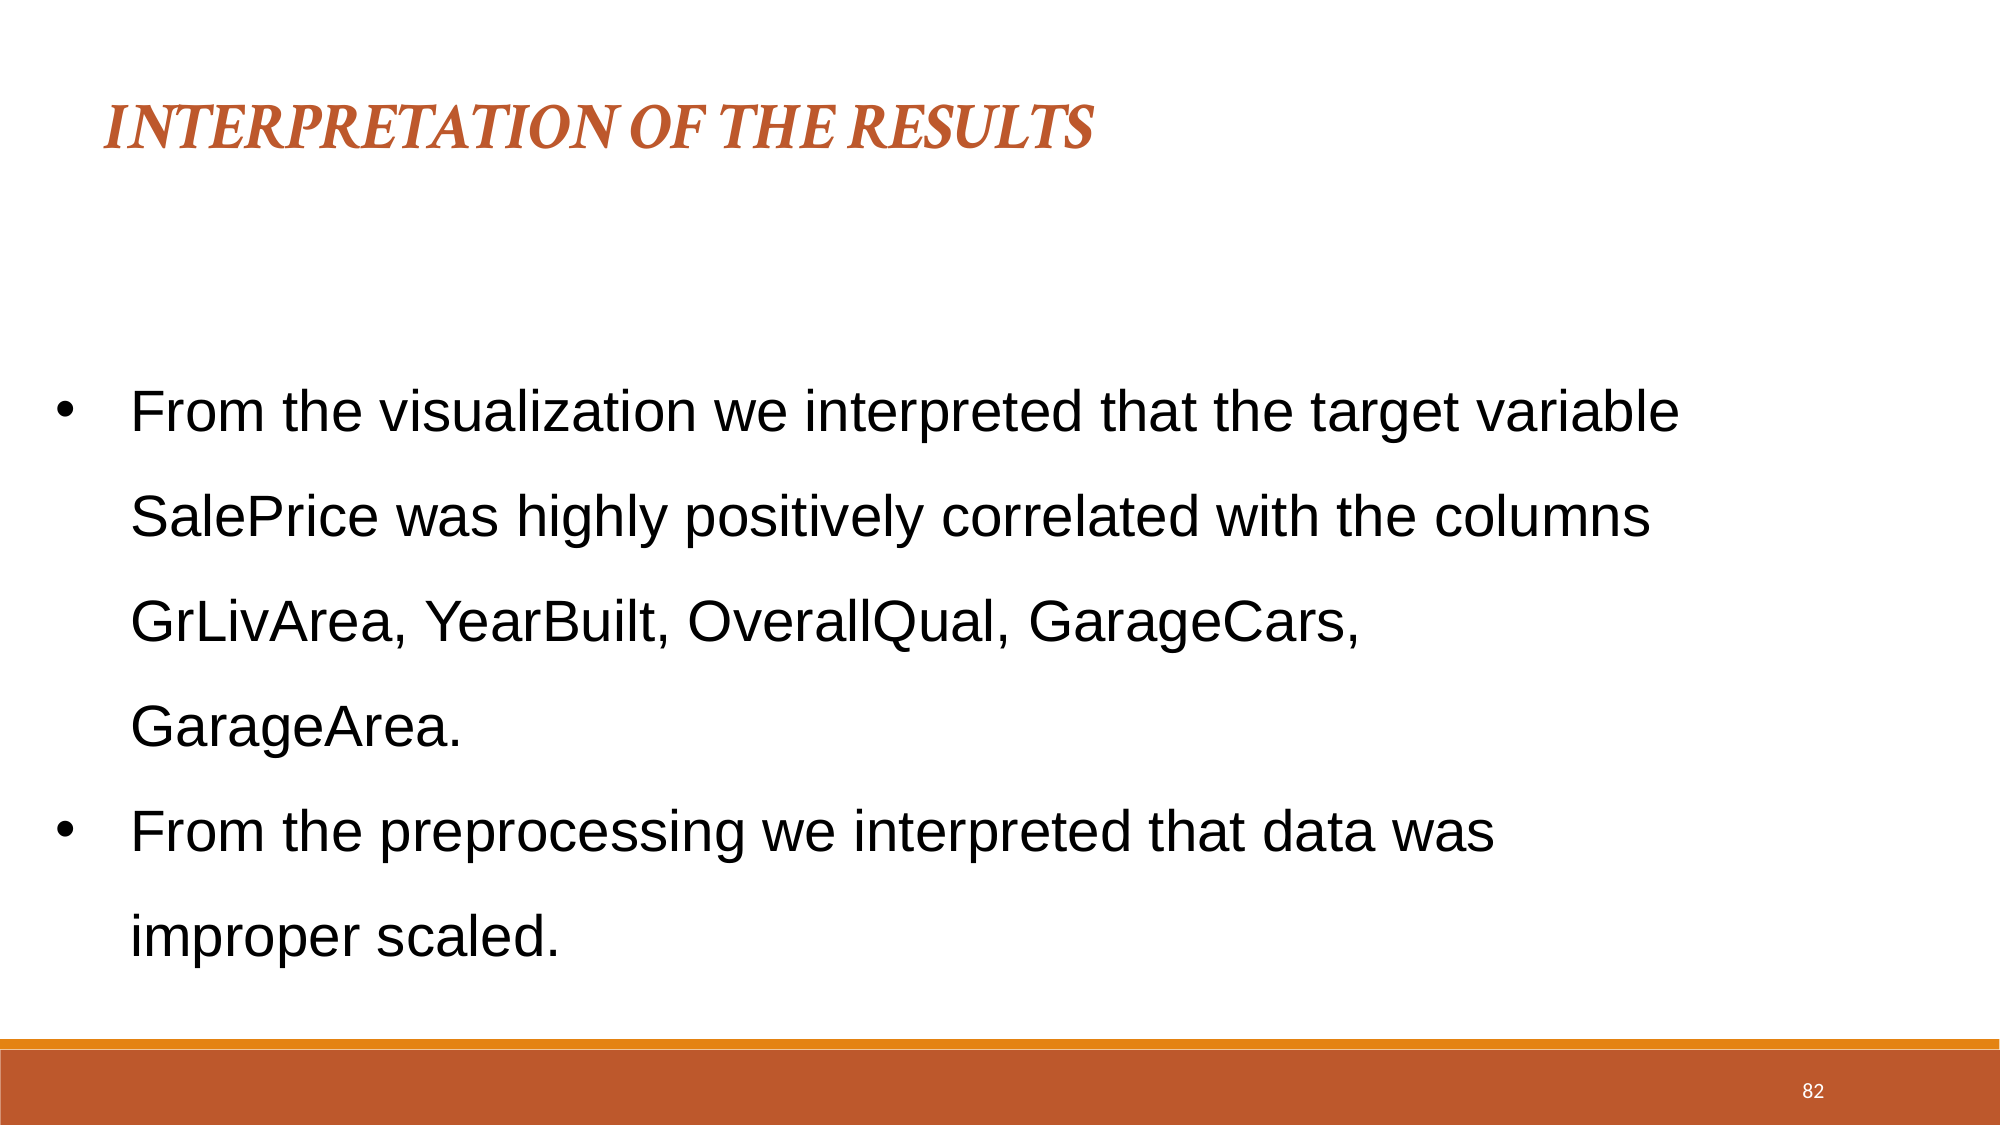

INTERPRETATION OF THE RESULTS
From the visualization we interpreted that the target variable SalePrice was highly positively correlated with the columns GrLivArea, YearBuilt, OverallQual, GarageCars, GarageArea.
From the preprocessing we interpreted that data was improper scaled.
82